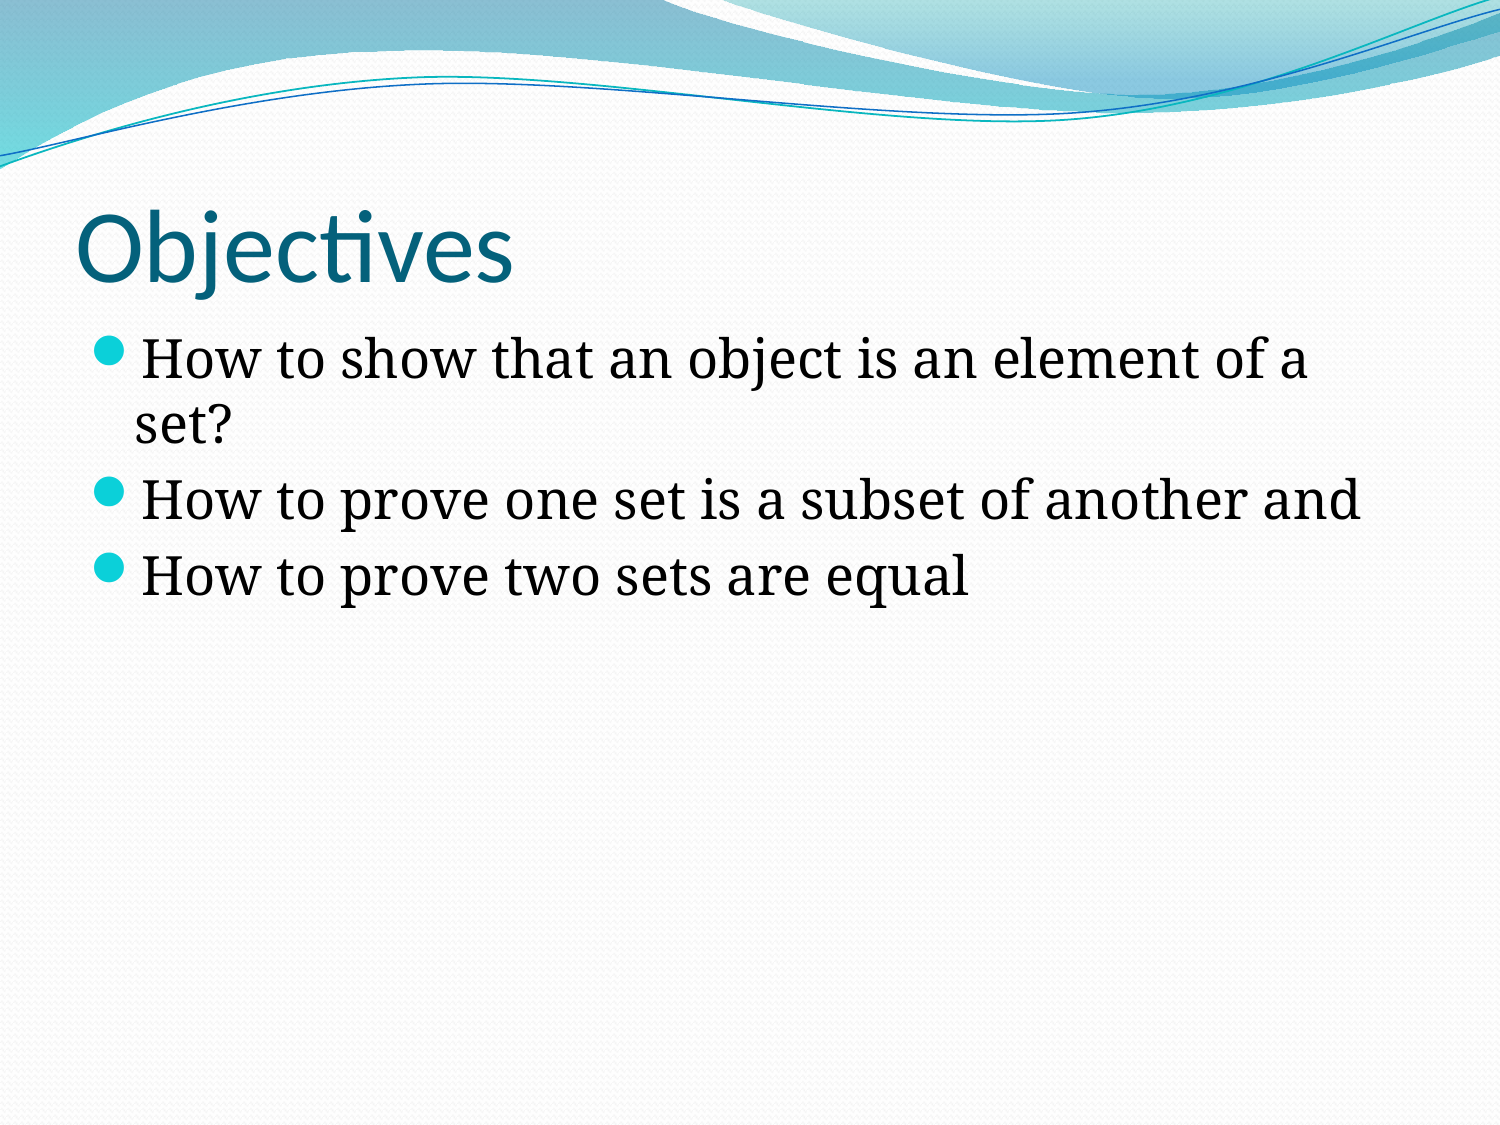

# Objectives
How to show that an object is an element of a set?
How to prove one set is a subset of another and
How to prove two sets are equal